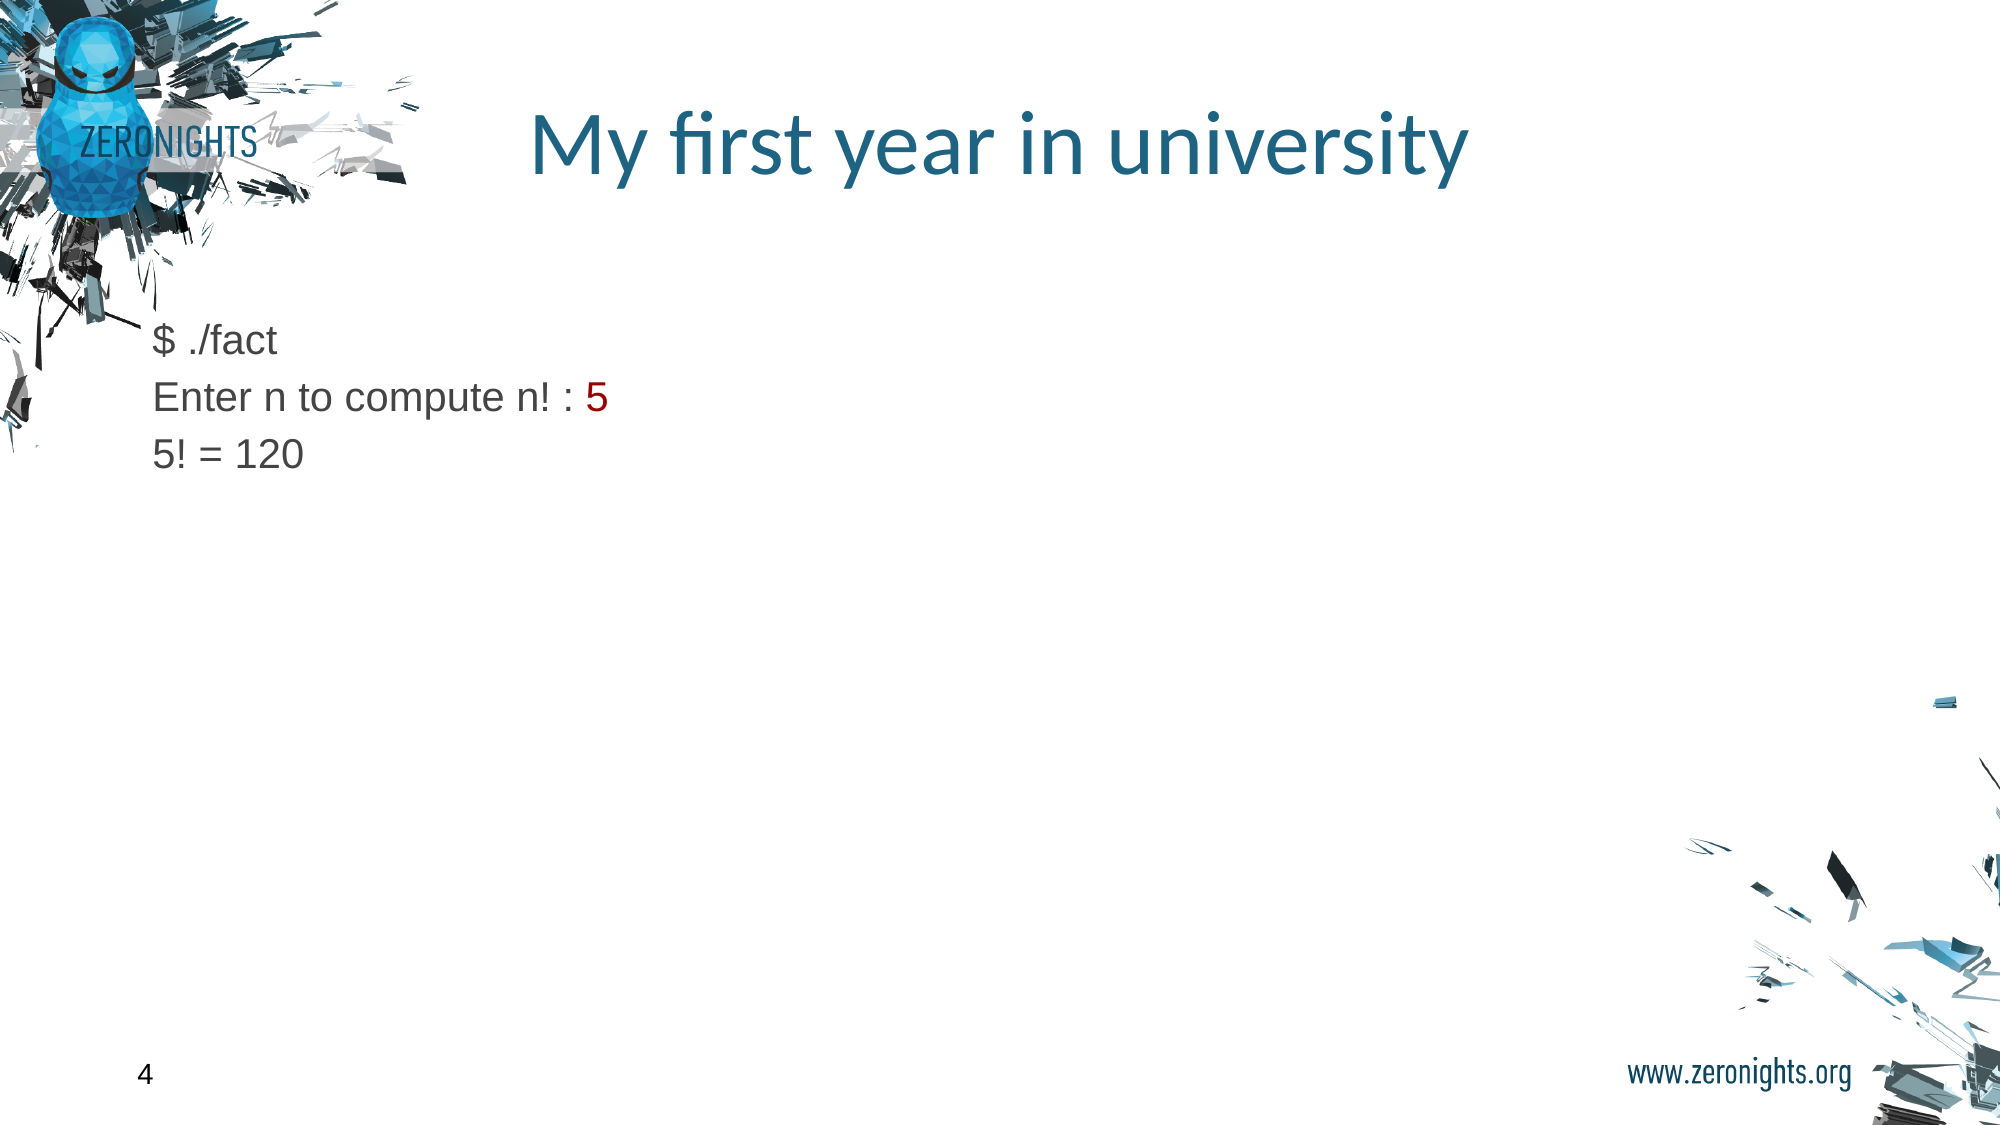

# My first year in university
$ ./fact
Enter n to compute n! : 5
5! = 120

4